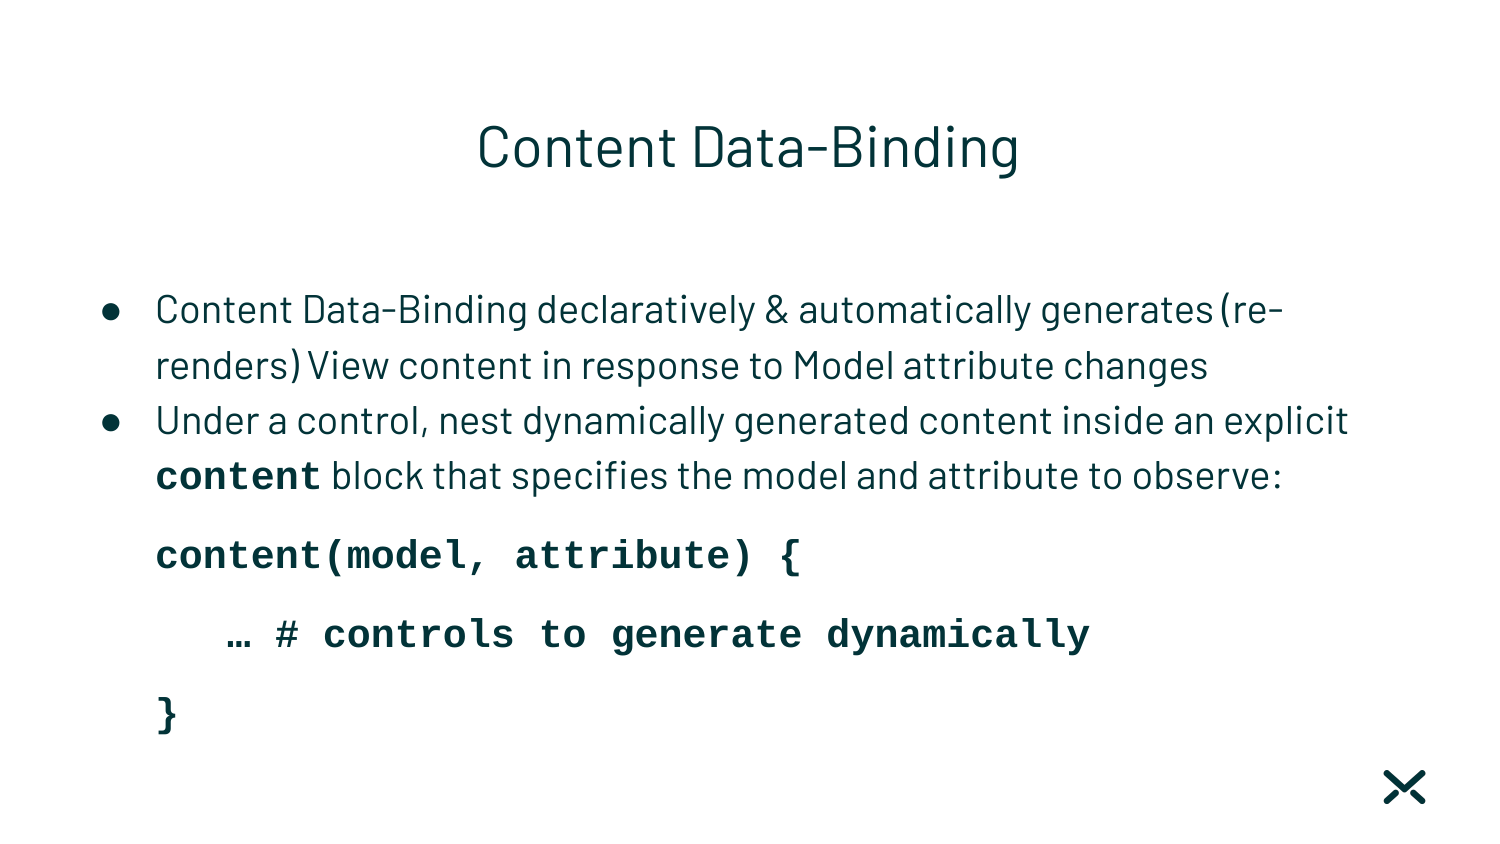

# Content Data-Binding
Content Data-Binding declaratively & automatically generates (re-renders) View content in response to Model attribute changes
Under a control, nest dynamically generated content inside an explicit content block that specifies the model and attribute to observe:
content(model, attribute) {
… # controls to generate dynamically
}